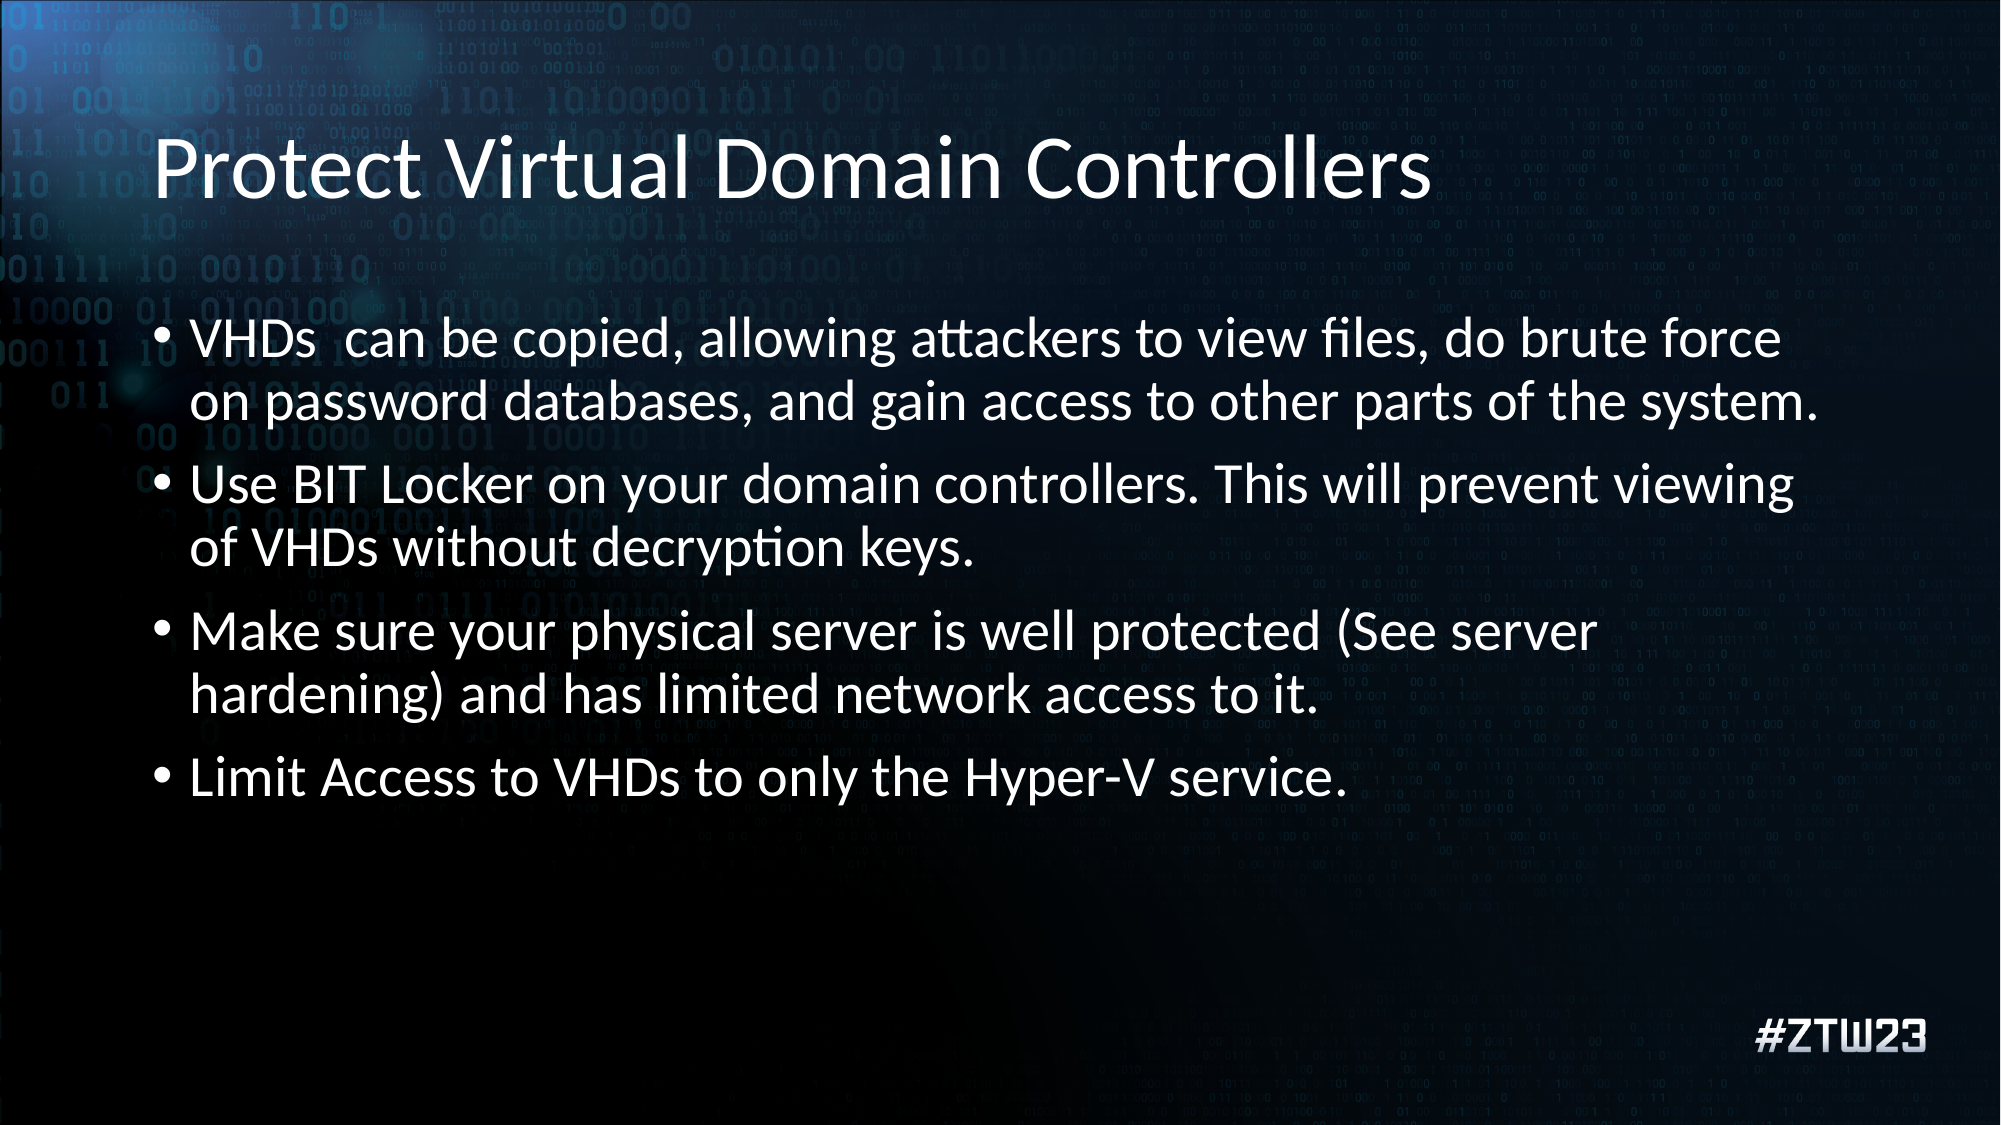

Protect Virtual Domain Controllers
VHDs  can be copied, allowing attackers to view files, do brute force on password databases, and gain access to other parts of the system.
Use BIT Locker on your domain controllers. This will prevent viewing of VHDs without decryption keys.
Make sure your physical server is well protected (See server hardening) and has limited network access to it.
Limit Access to VHDs to only the Hyper-V service.